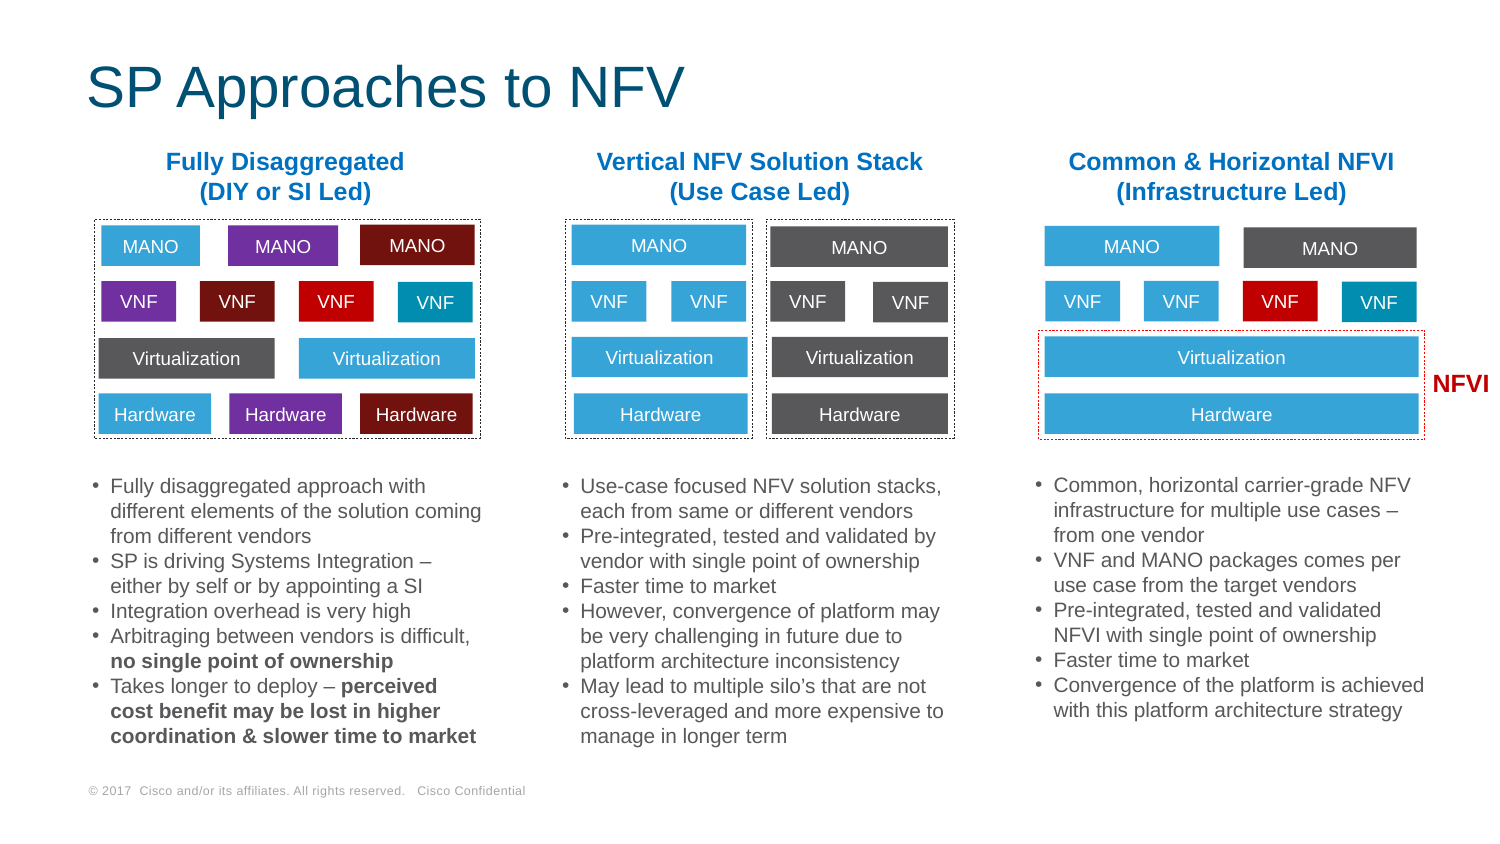

# SP Approaches to NFV
Fully Disaggregated
(DIY or SI Led)
Vertical NFV Solution Stack
(Use Case Led)
Common & Horizontal NFVI
(Infrastructure Led)

MANO
MANO
MANO
MANO
MANO
MANO
MANO
VNF
VNF
VNF
VNF
VNF
VNF
VNF
VNF
VNF
VNF
VNF
VNF

Virtualization
Virtualization
Virtualization
Virtualization
Virtualization
NFVI
Hardware
Hardware
Hardware
Hardware
Hardware
Hardware
Common, horizontal carrier-grade NFV infrastructure for multiple use cases – from one vendor
VNF and MANO packages comes per use case from the target vendors
Pre-integrated, tested and validated NFVI with single point of ownership
Faster time to market
Convergence of the platform is achieved with this platform architecture strategy

Use-case focused NFV solution stacks, each from same or different vendors
Pre-integrated, tested and validated by vendor with single point of ownership
Faster time to market
However, convergence of platform may be very challenging in future due to platform architecture inconsistency
May lead to multiple silo’s that are not cross-leveraged and more expensive to manage in longer term

Fully disaggregated approach with different elements of the solution coming from different vendors
SP is driving Systems Integration – either by self or by appointing a SI
Integration overhead is very high
Arbitraging between vendors is difficult, no single point of ownership
Takes longer to deploy – perceived cost benefit may be lost in higher coordination & slower time to market